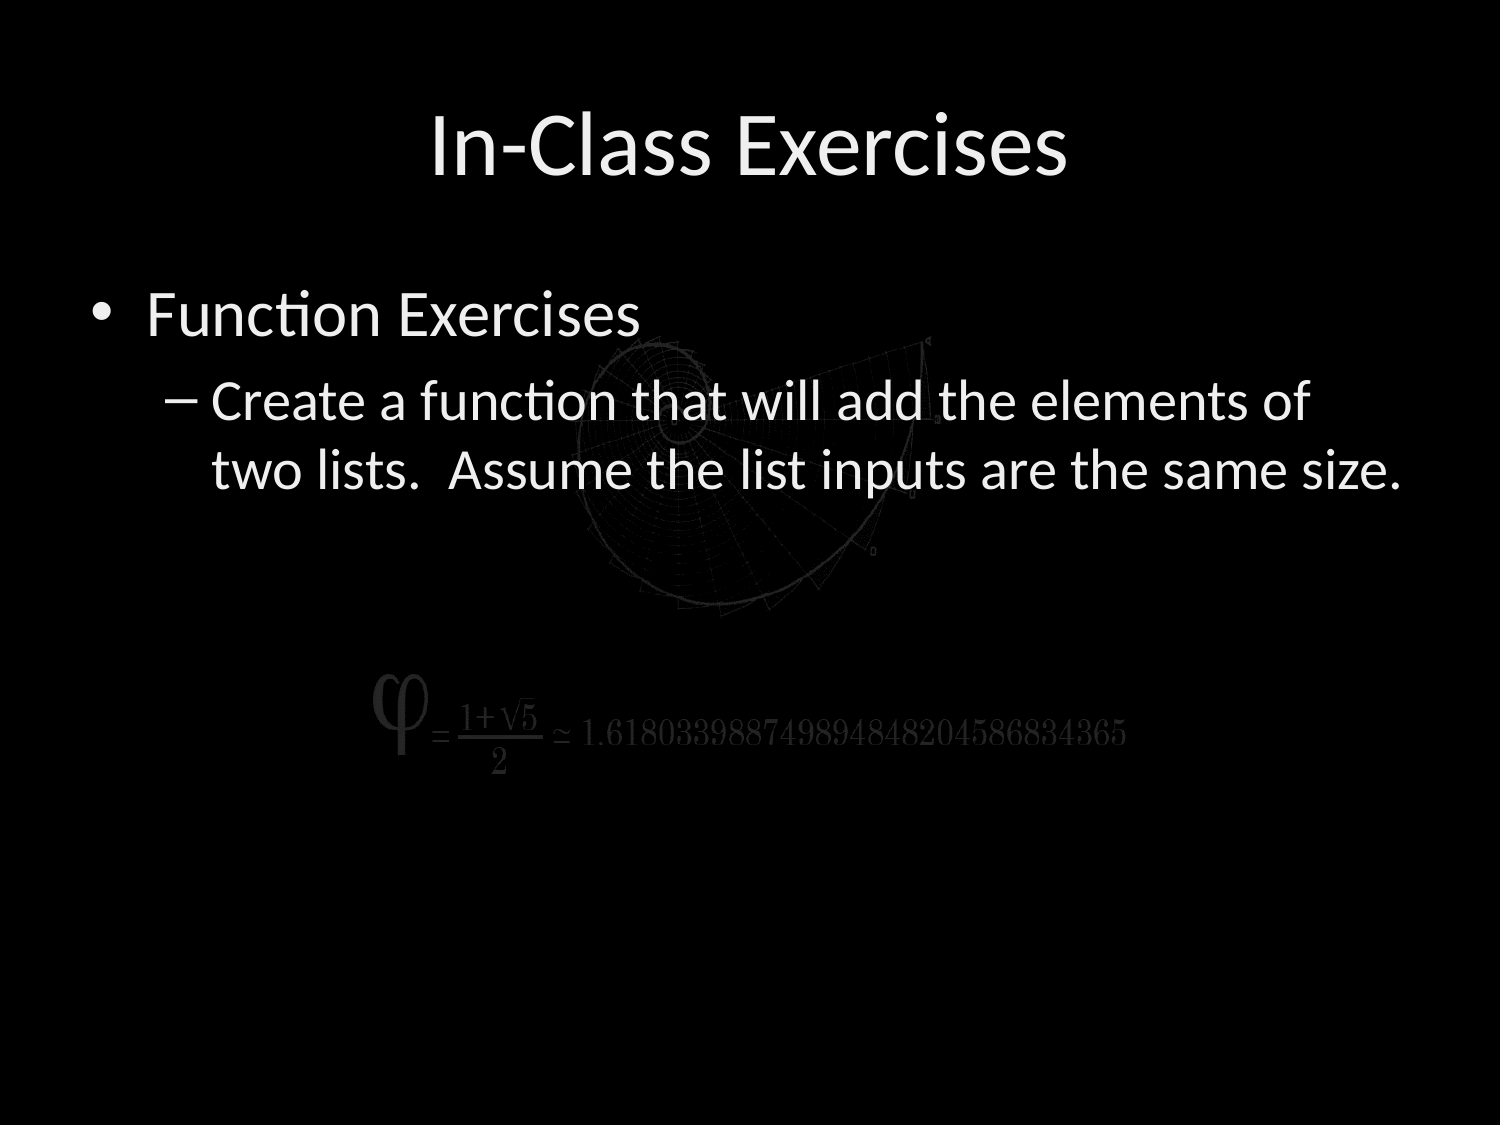

# In-Class Exercises
Function Exercises
Create a function that will add the elements of two lists.  Assume the list inputs are the same size.